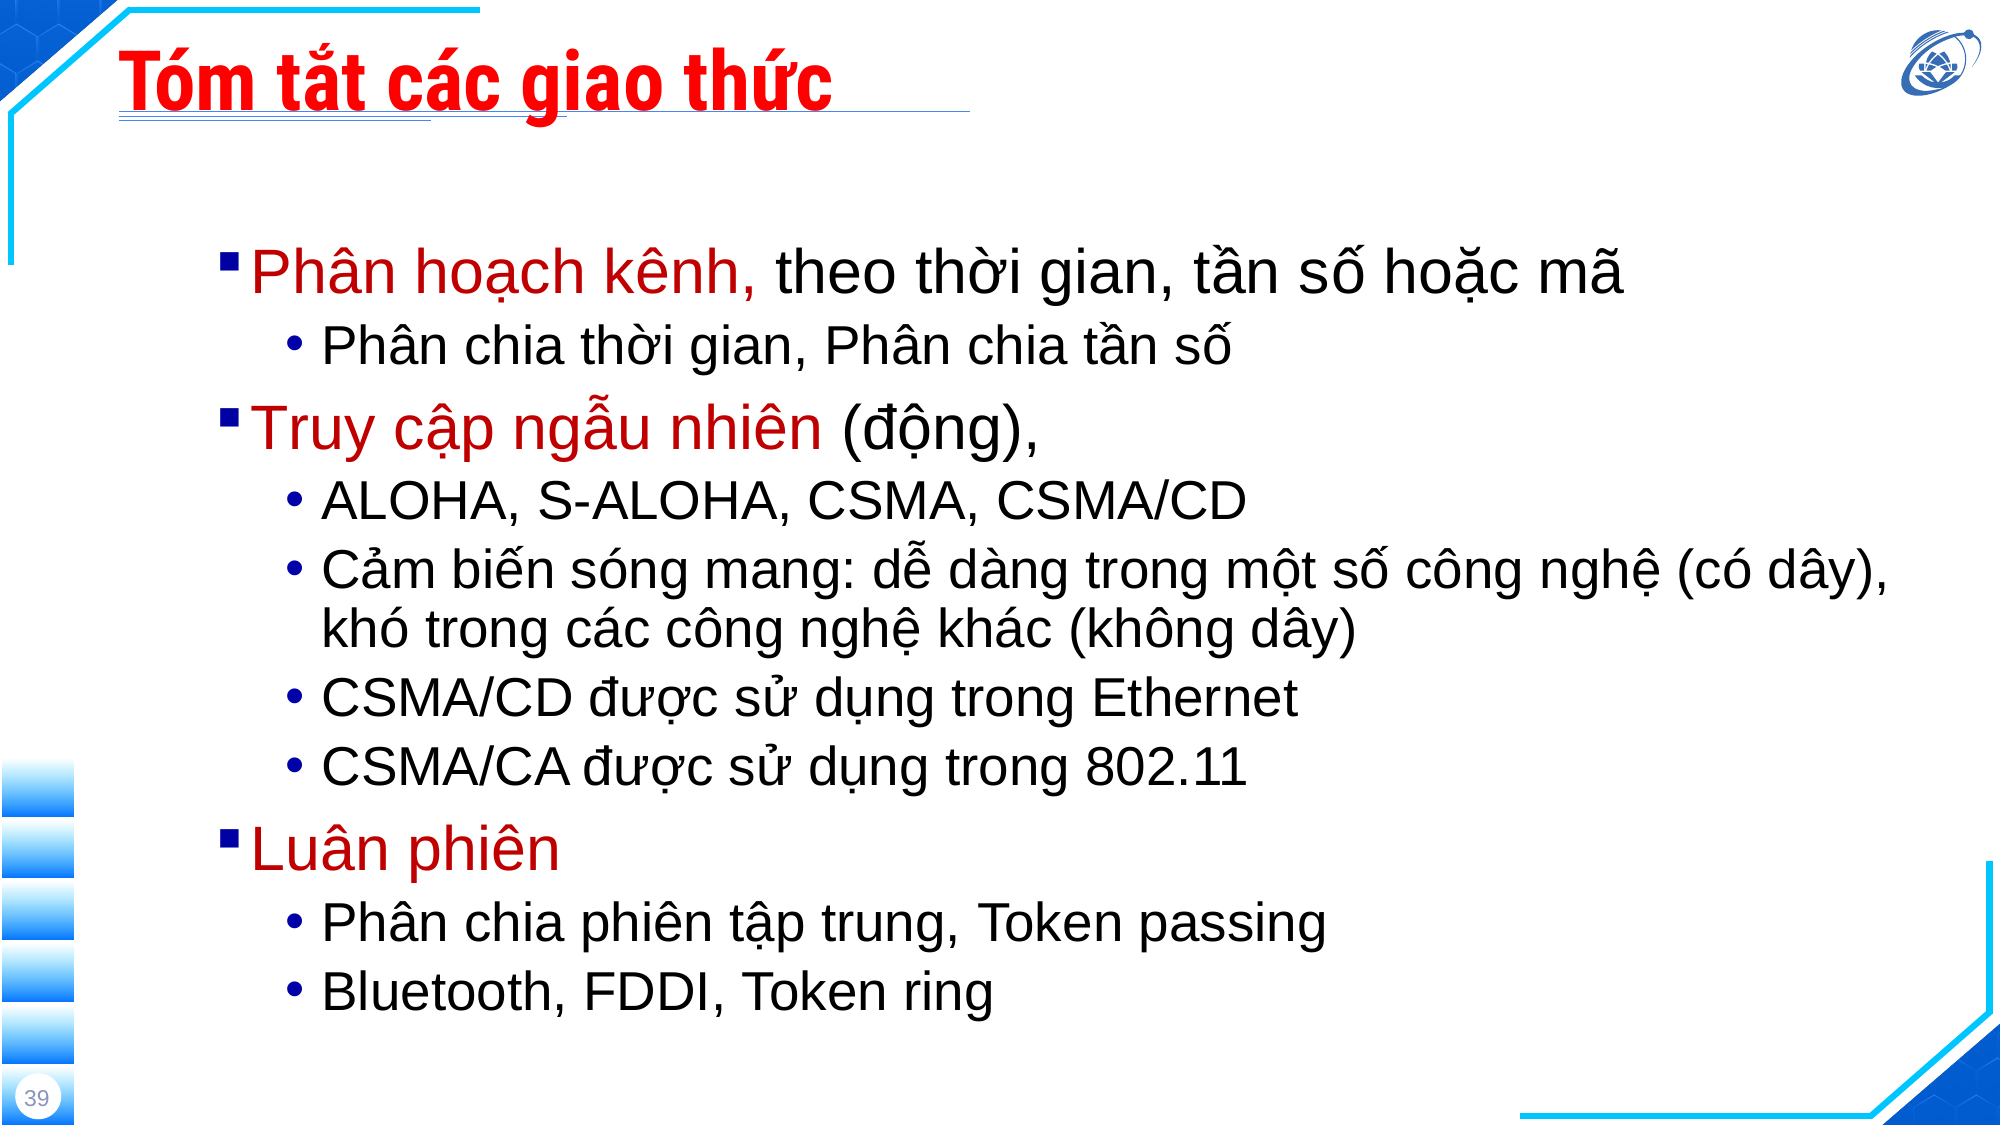

# Tóm tắt các giao thức
Phân hoạch kênh, theo thời gian, tần số hoặc mã
Phân chia thời gian, Phân chia tần số
Truy cập ngẫu nhiên (động),
ALOHA, S-ALOHA, CSMA, CSMA/CD
Cảm biến sóng mang: dễ dàng trong một số công nghệ (có dây), khó trong các công nghệ khác (không dây)
CSMA/CD được sử dụng trong Ethernet
CSMA/CA được sử dụng trong 802.11
Luân phiên
Phân chia phiên tập trung, Token passing
Bluetooth, FDDI, Token ring
39